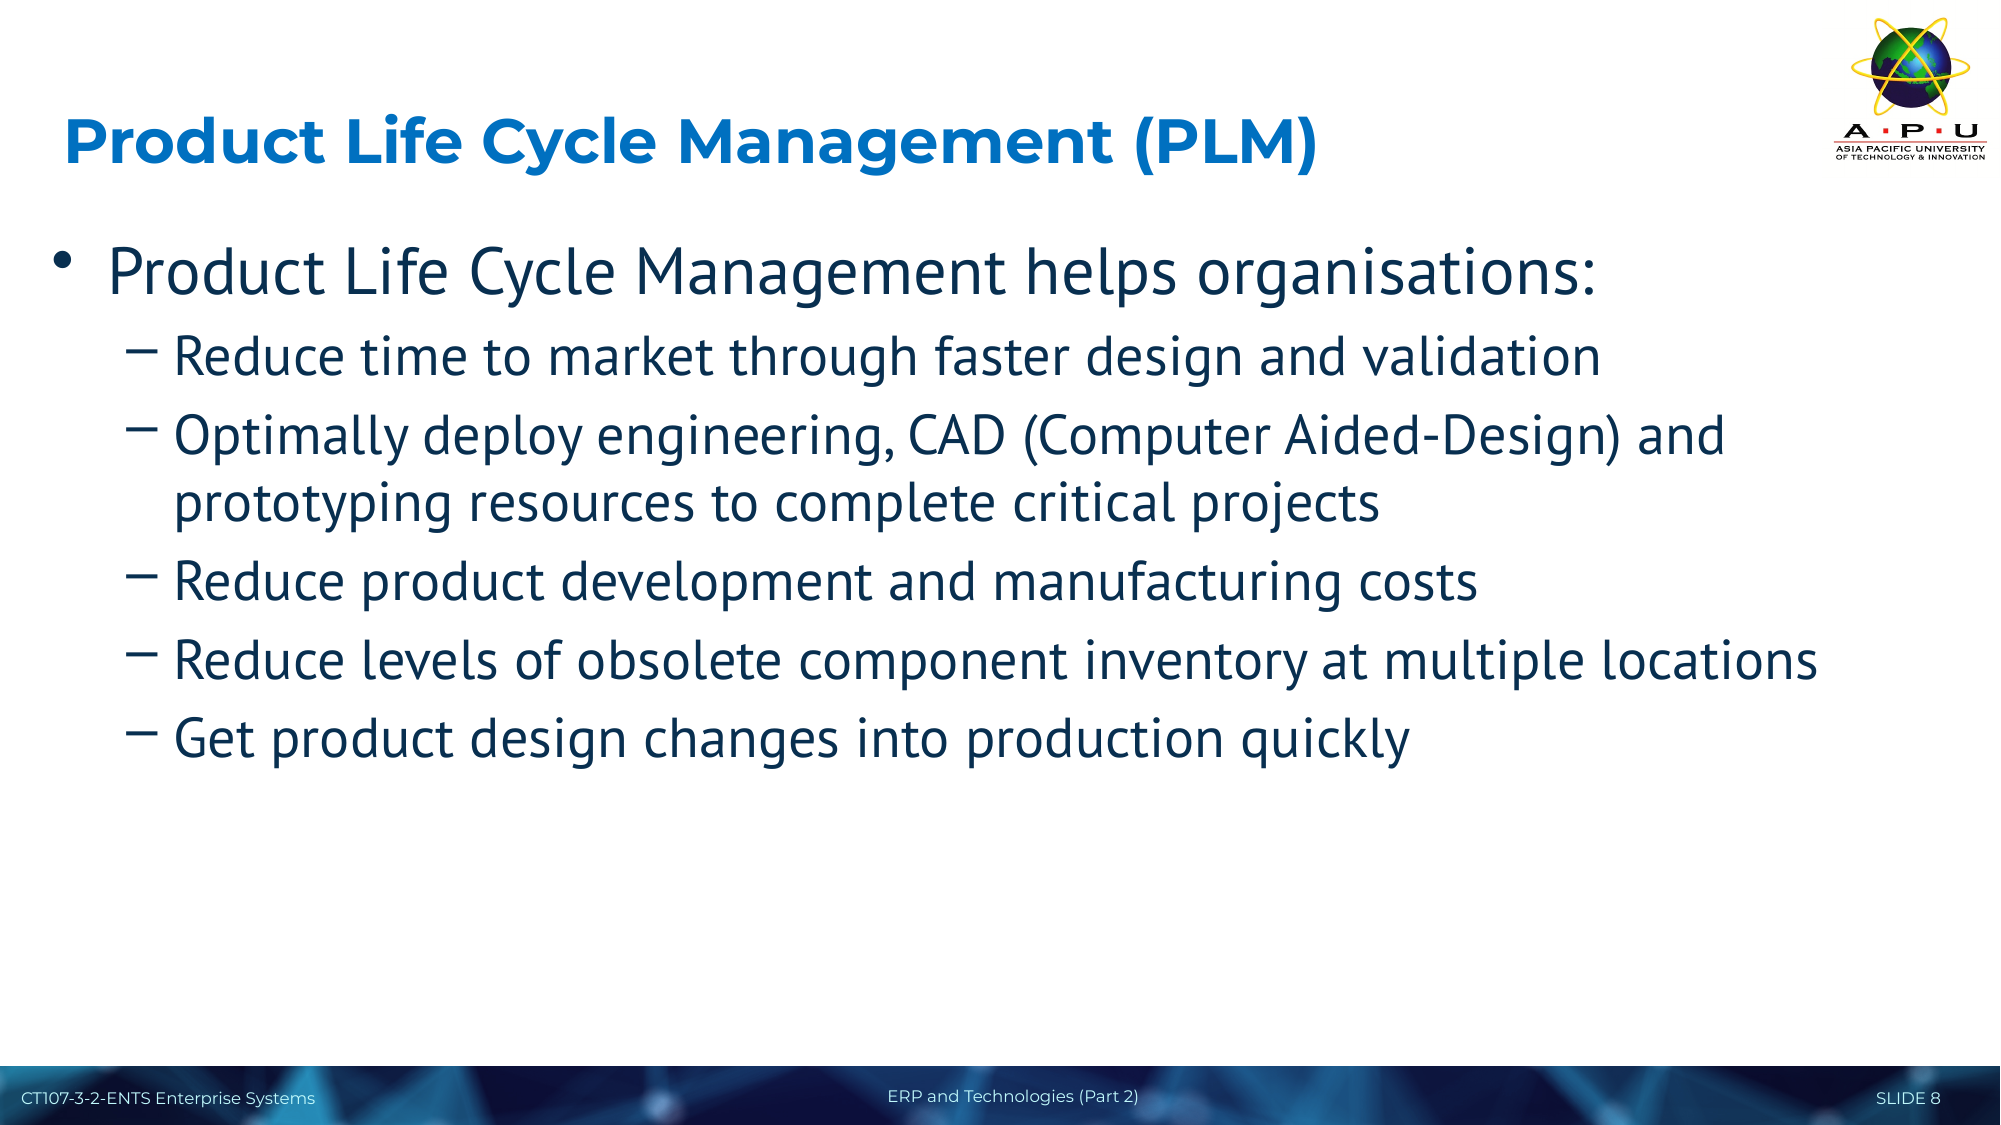

# Product Life Cycle Management (PLM)
Product Life Cycle Management helps organisations:
Reduce time to market through faster design and validation
Optimally deploy engineering, CAD (Computer Aided-Design) and prototyping resources to complete critical projects
Reduce product development and manufacturing costs
Reduce levels of obsolete component inventory at multiple locations
Get product design changes into production quickly